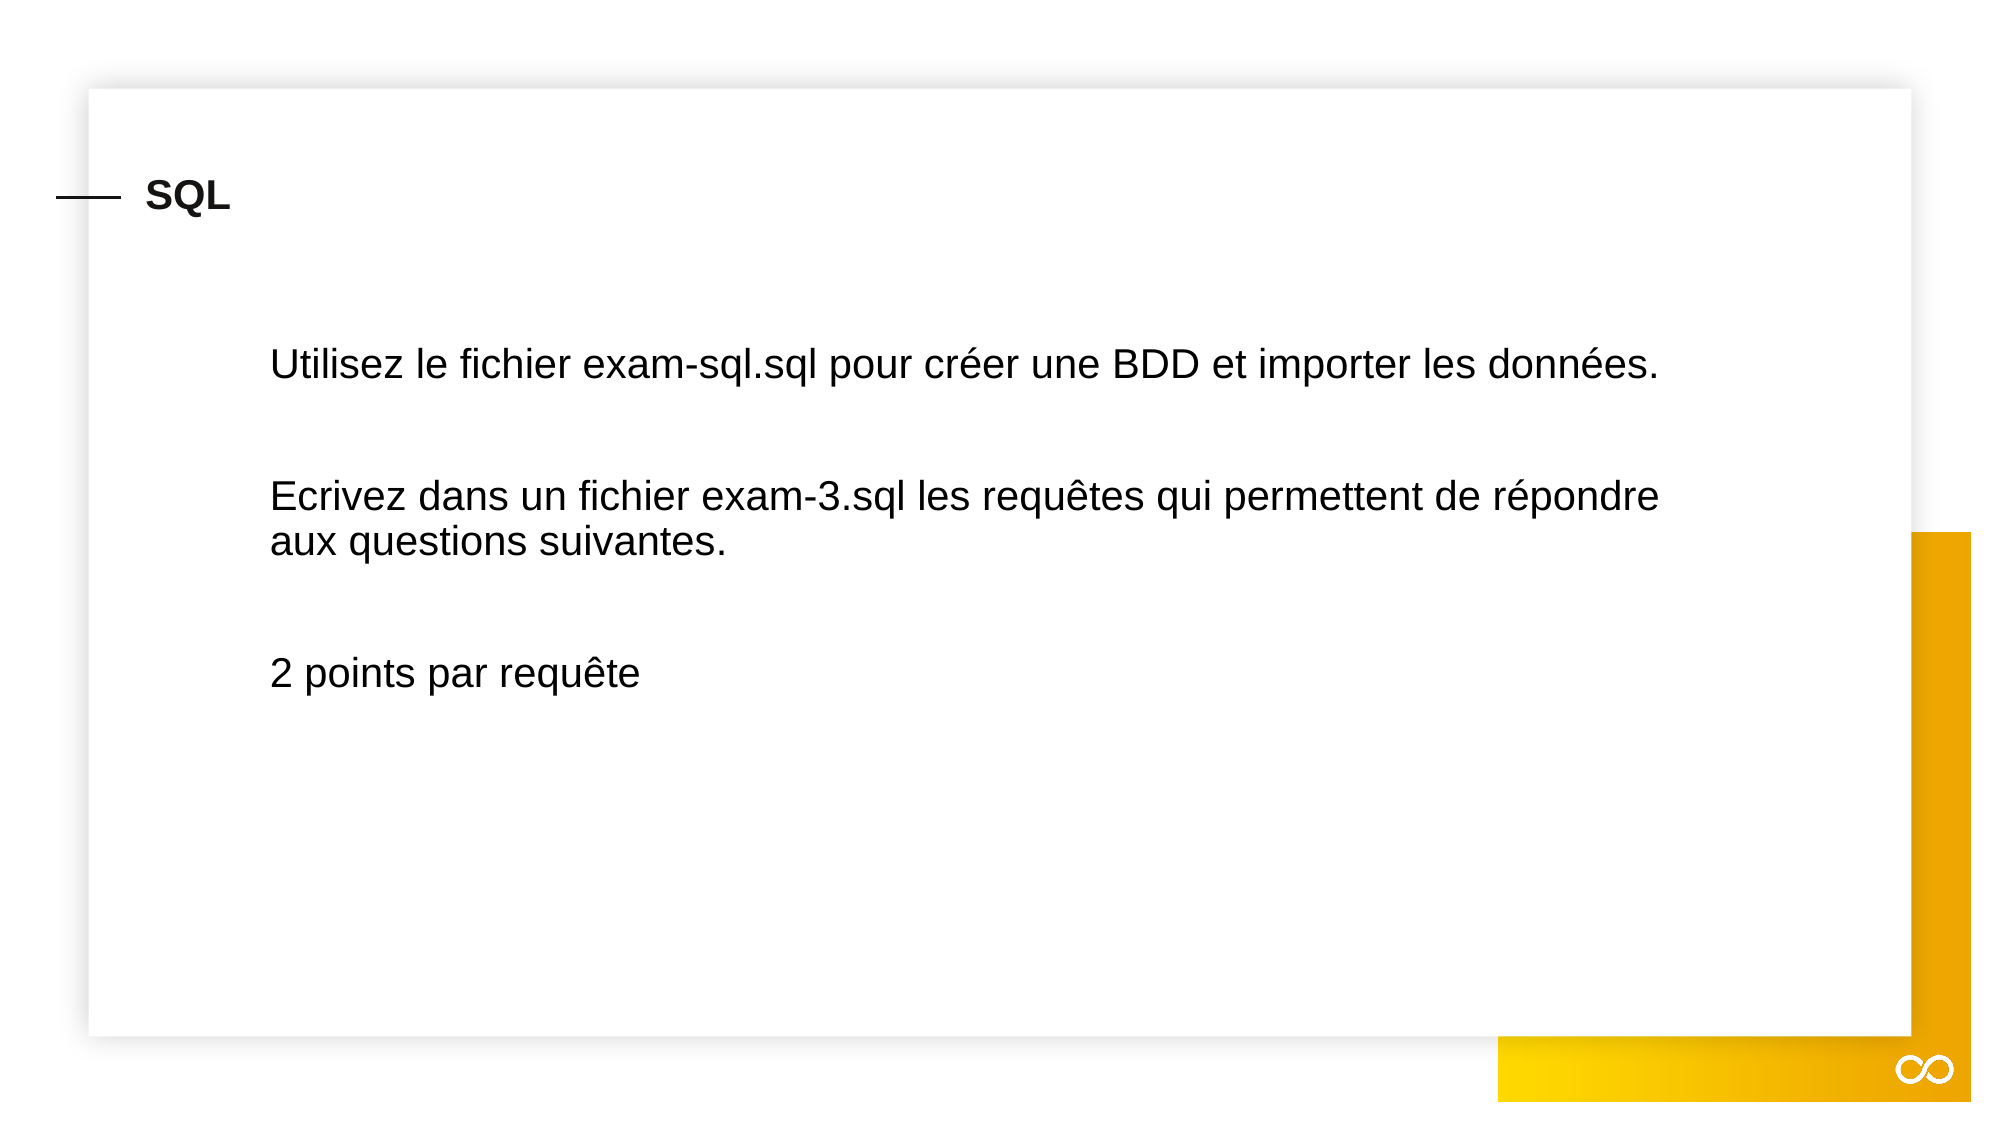

# SQL
Utilisez le fichier exam-sql.sql pour créer une BDD et importer les données.

Ecrivez dans un fichier exam-3.sql les requêtes qui permettent de répondre aux questions suivantes.

2 points par requête